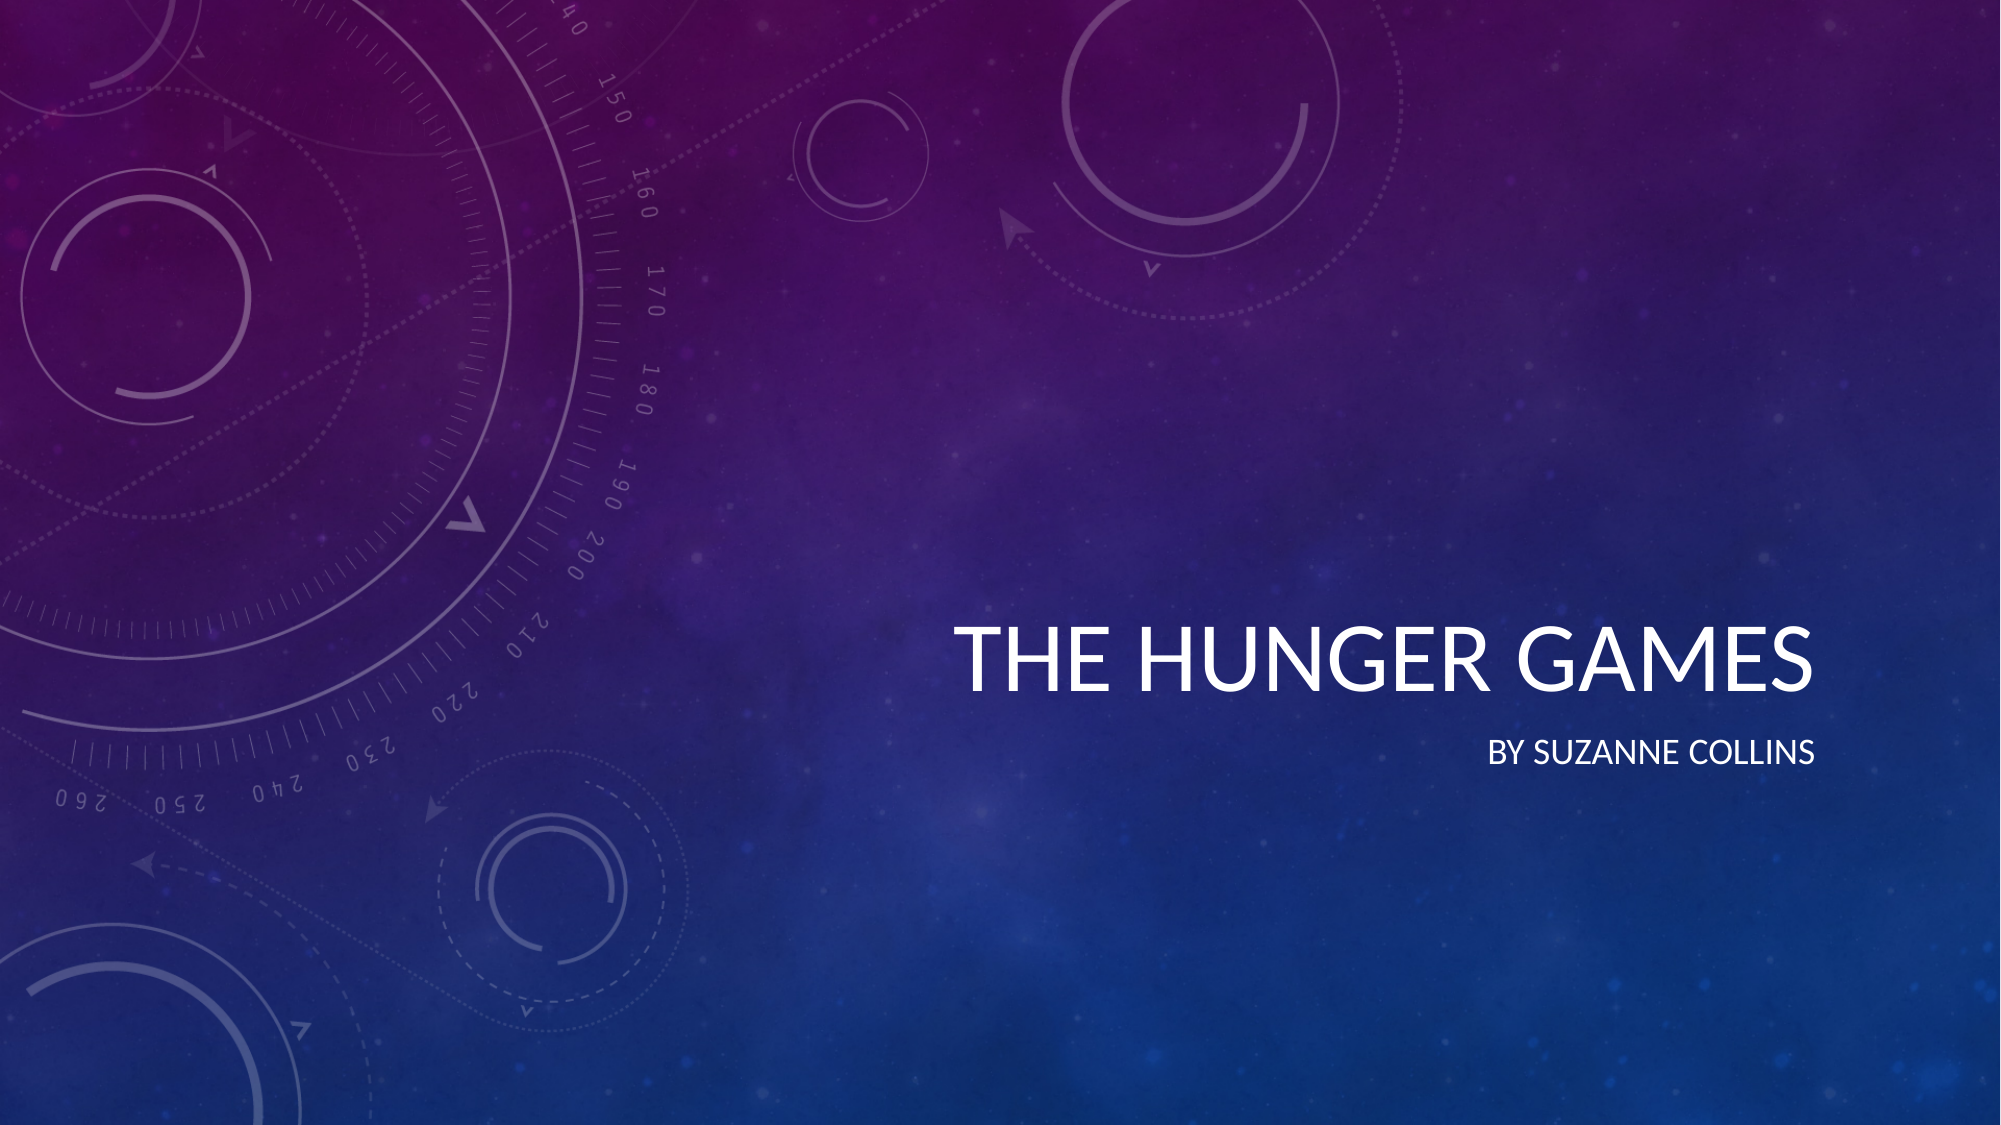

# THE HUNGER GAMES
By Suzanne Collins